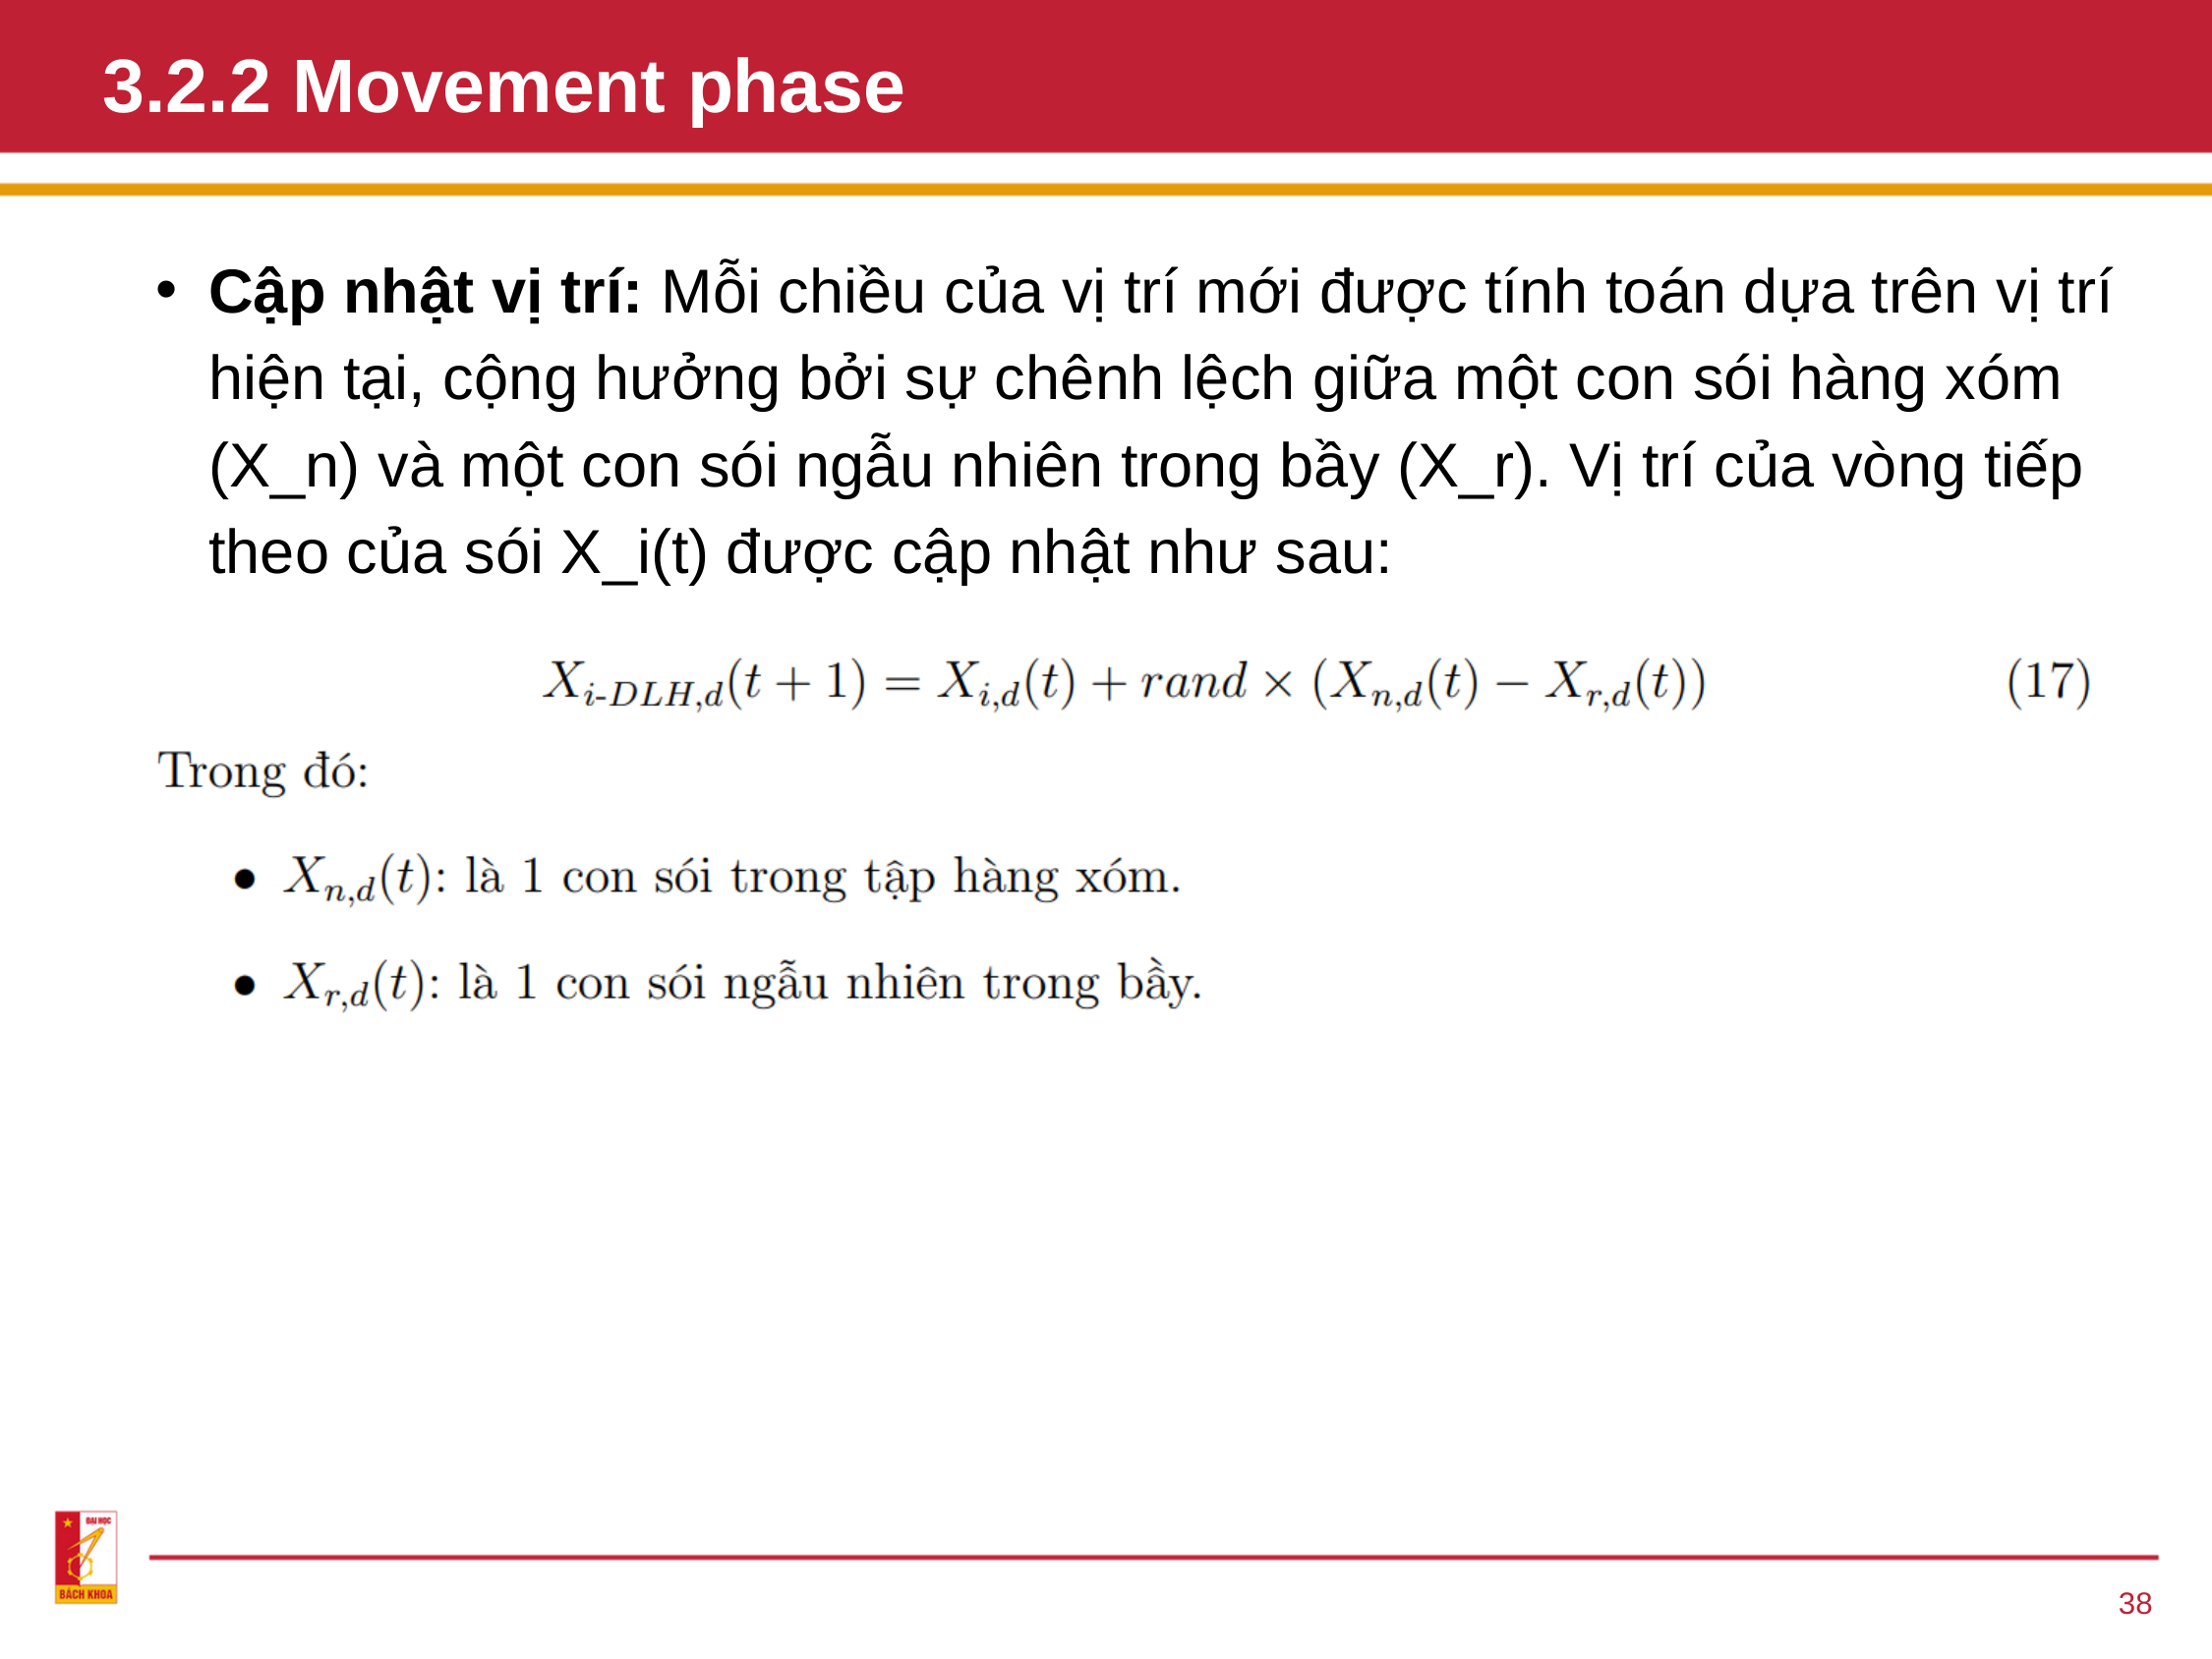

3.2.2 Movement phase
Cập nhật vị trí: Mỗi chiều của vị trí mới được tính toán dựa trên vị trí hiện tại, cộng hưởng bởi sự chênh lệch giữa một con sói hàng xóm (X_n) và một con sói ngẫu nhiên trong bầy (X_r). Vị trí của vòng tiếp theo của sói X_i(t) được cập nhật như sau:

38